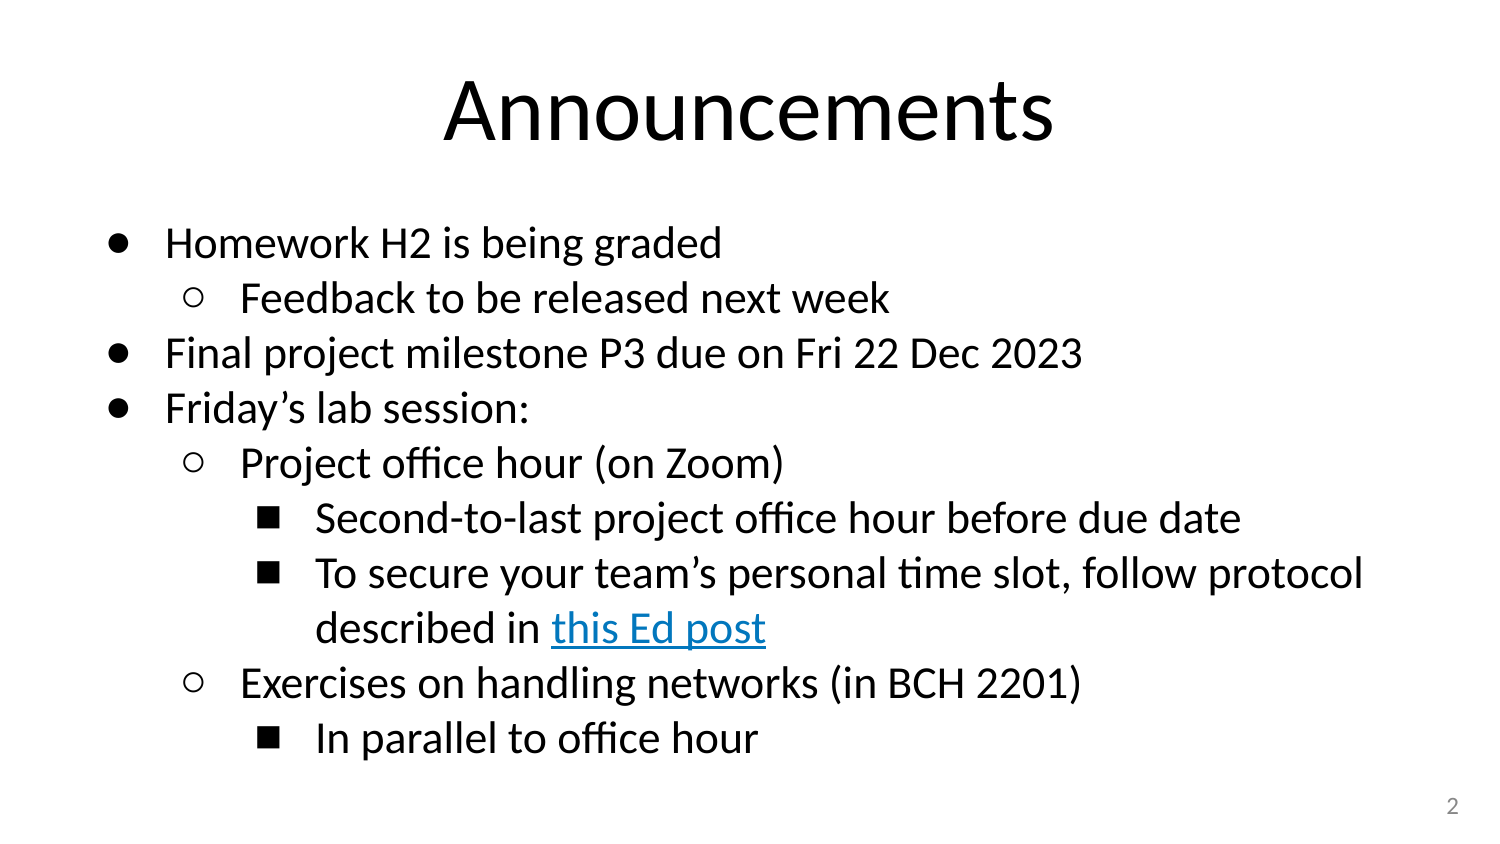

# Announcements
Homework H2 is being graded
Feedback to be released next week
Final project milestone P3 due on Fri 22 Dec 2023
Friday’s lab session:
Project office hour (on Zoom)
Second-to-last project office hour before due date
To secure your team’s personal time slot, follow protocol described in this Ed post
Exercises on handling networks (in BCH 2201)
In parallel to office hour
2